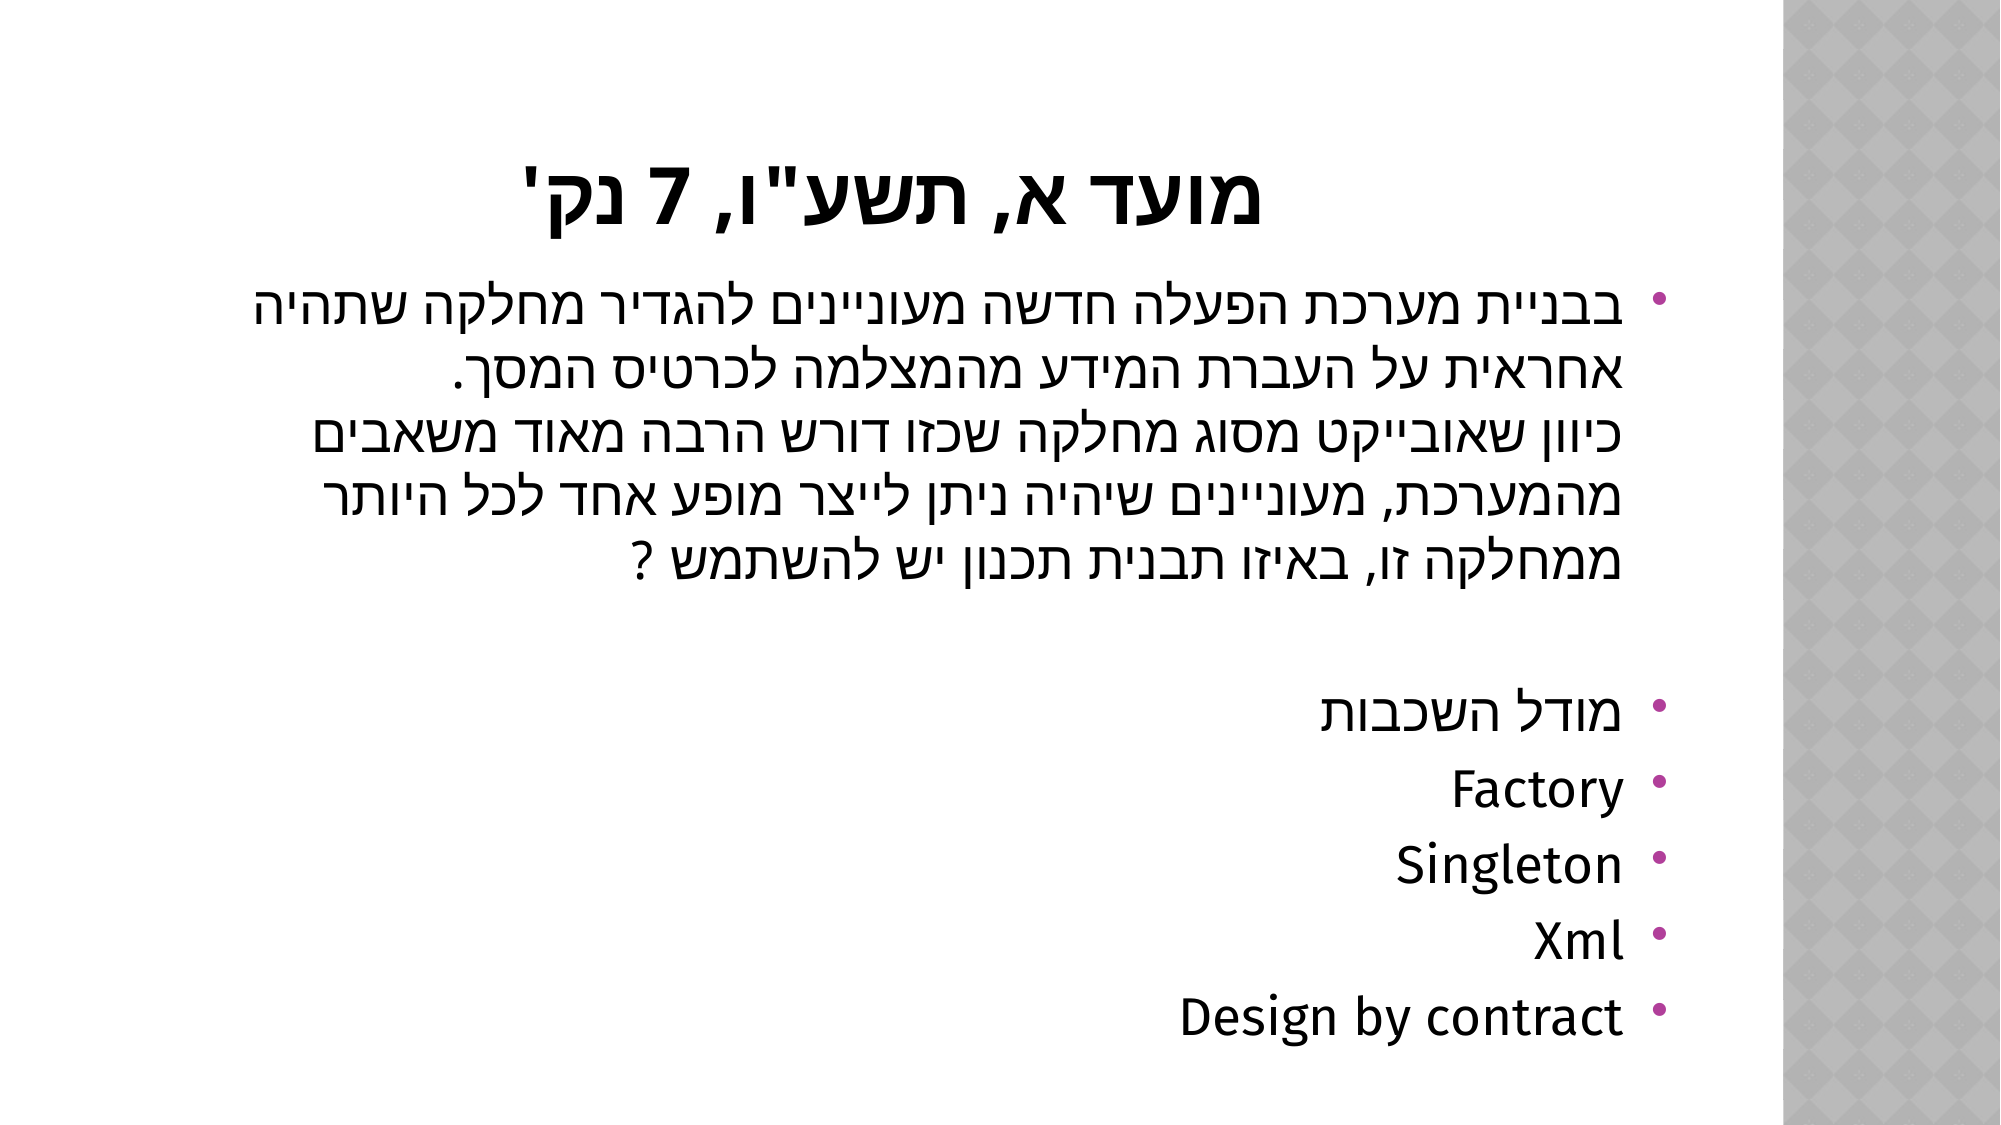

# מועד א, תשע"ו, 7 נק'
בבניית מערכת הפעלה חדשה מעוניינים להגדיר מחלקה שתהיה אחראית על העברת המידע מהמצלמה לכרטיס המסך.
כיוון שאובייקט מסוג מחלקה שכזו דורש הרבה מאוד משאבים מהמערכת, מעוניינים שיהיה ניתן לייצר מופע אחד לכל היותר ממחלקה זו, באיזו תבנית תכנון יש להשתמש ?

מודל השכבות
Factory
Singleton
Xml
Design by contract